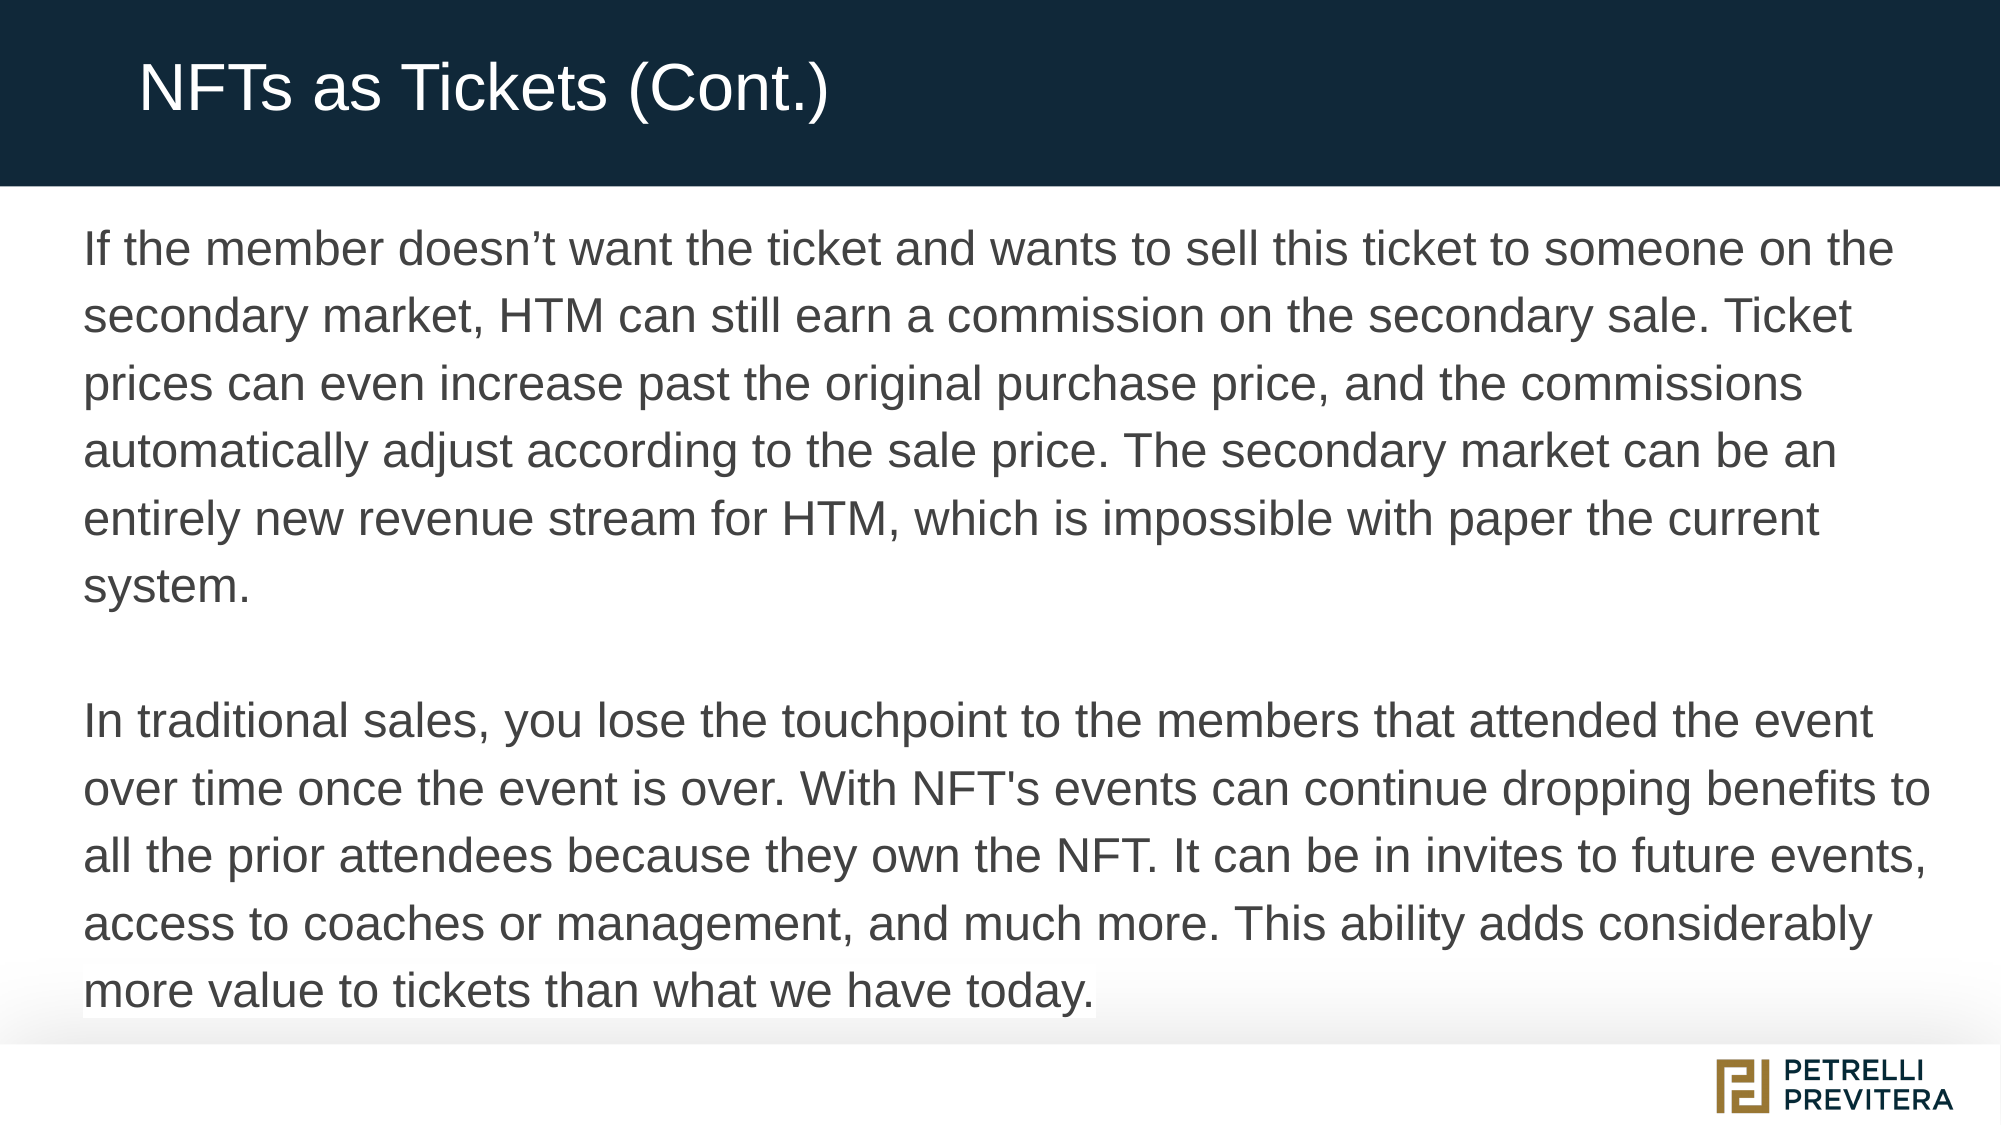

NFTs as Tickets (Cont.)
If the member doesn’t want the ticket and wants to sell this ticket to someone on the secondary market, HTM can still earn a commission on the secondary sale. Ticket prices can even increase past the original purchase price, and the commissions automatically adjust according to the sale price. The secondary market can be an entirely new revenue stream for HTM, which is impossible with paper the current system.

In traditional sales, you lose the touchpoint to the members that attended the event over time once the event is over. With NFT's events can continue dropping benefits to all the prior attendees because they own the NFT. It can be in invites to future events, access to coaches or management, and much more. This ability adds considerably more value to tickets than what we have today.